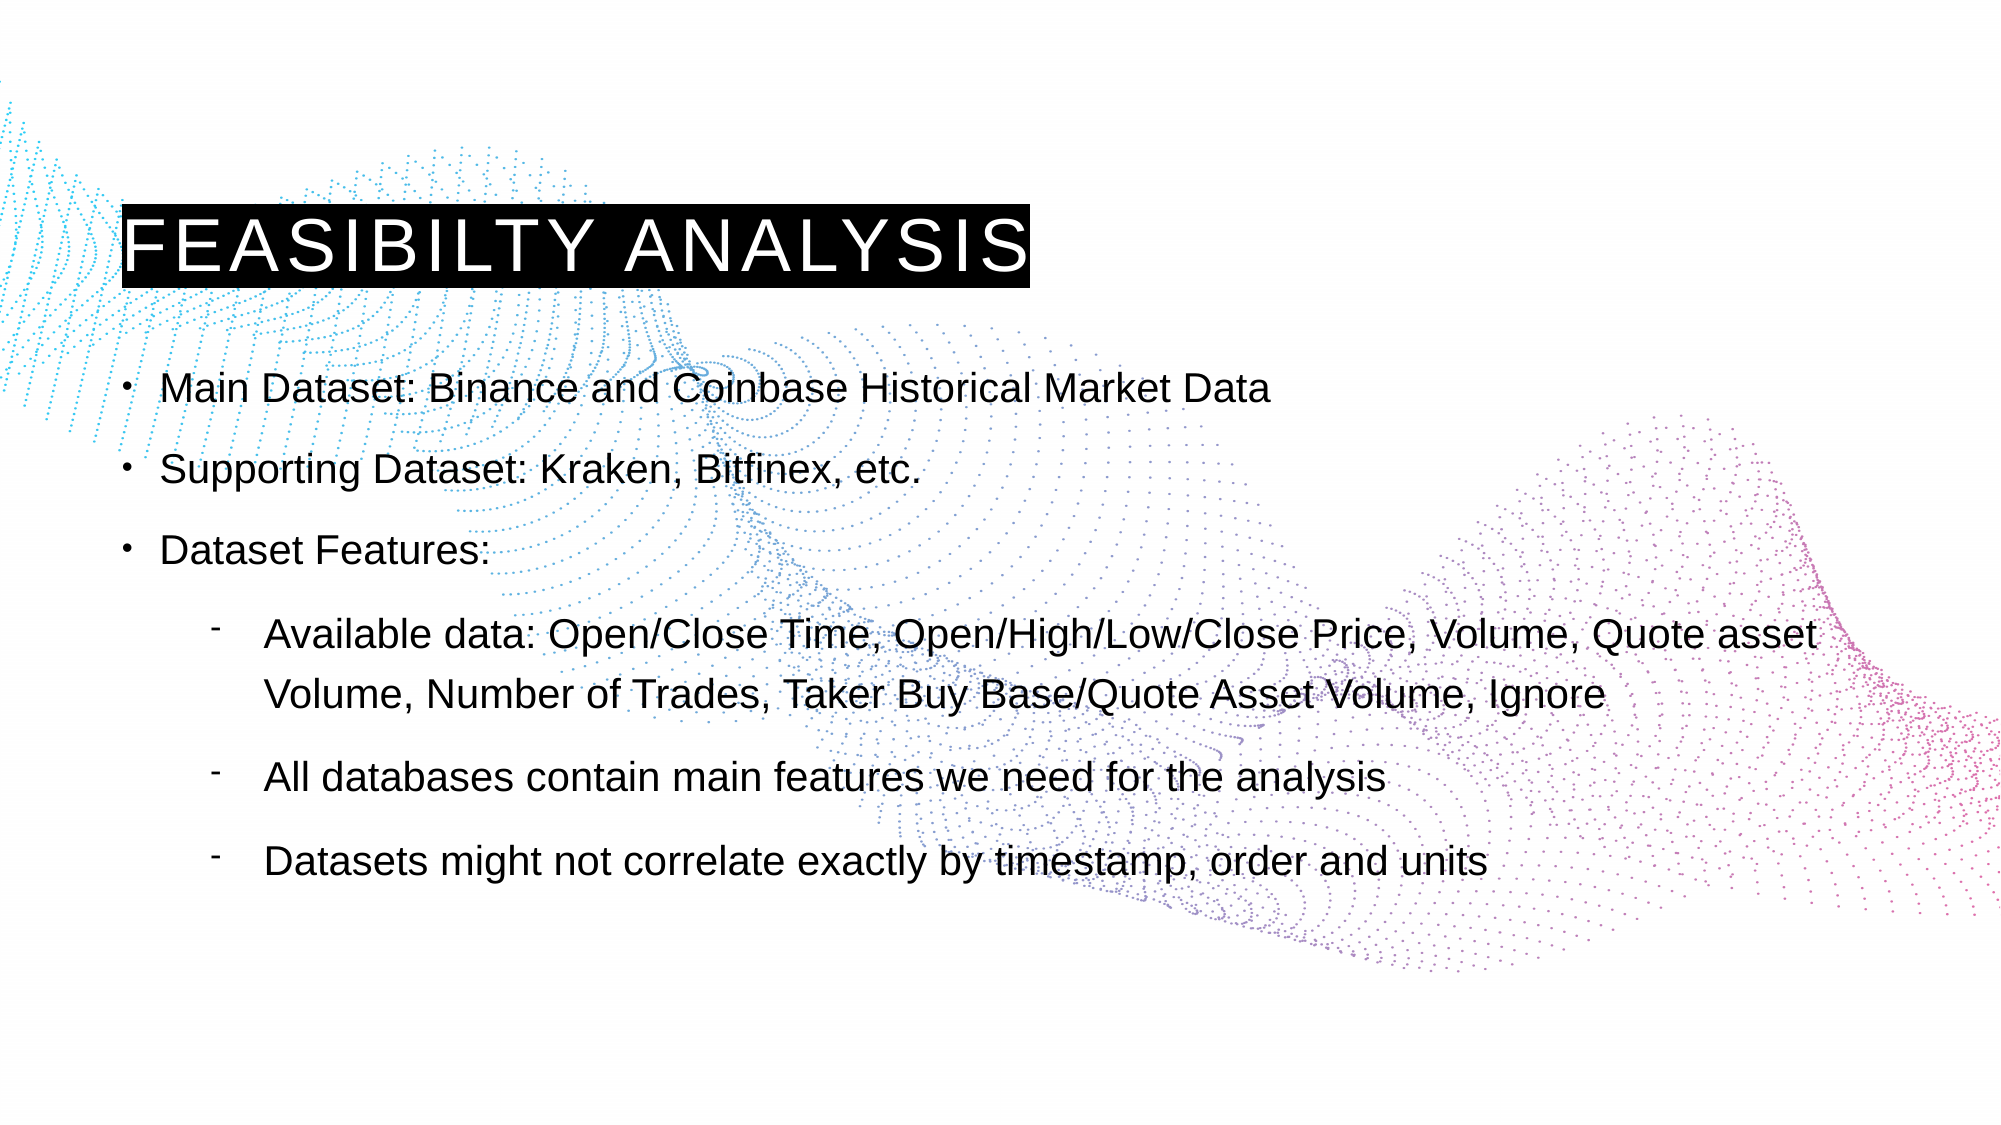

# FEASIBILTY ANALYSIS
Main Dataset: Binance and Coinbase Historical Market Data
Supporting Dataset: Kraken, Bitfinex, etc.
Dataset Features:
Available data: Open/Close Time, Open/High/Low/Close Price, Volume, Quote asset Volume, Number of Trades, Taker Buy Base/Quote Asset Volume, Ignore
All databases contain main features we need for the analysis
Datasets might not correlate exactly by timestamp, order and units